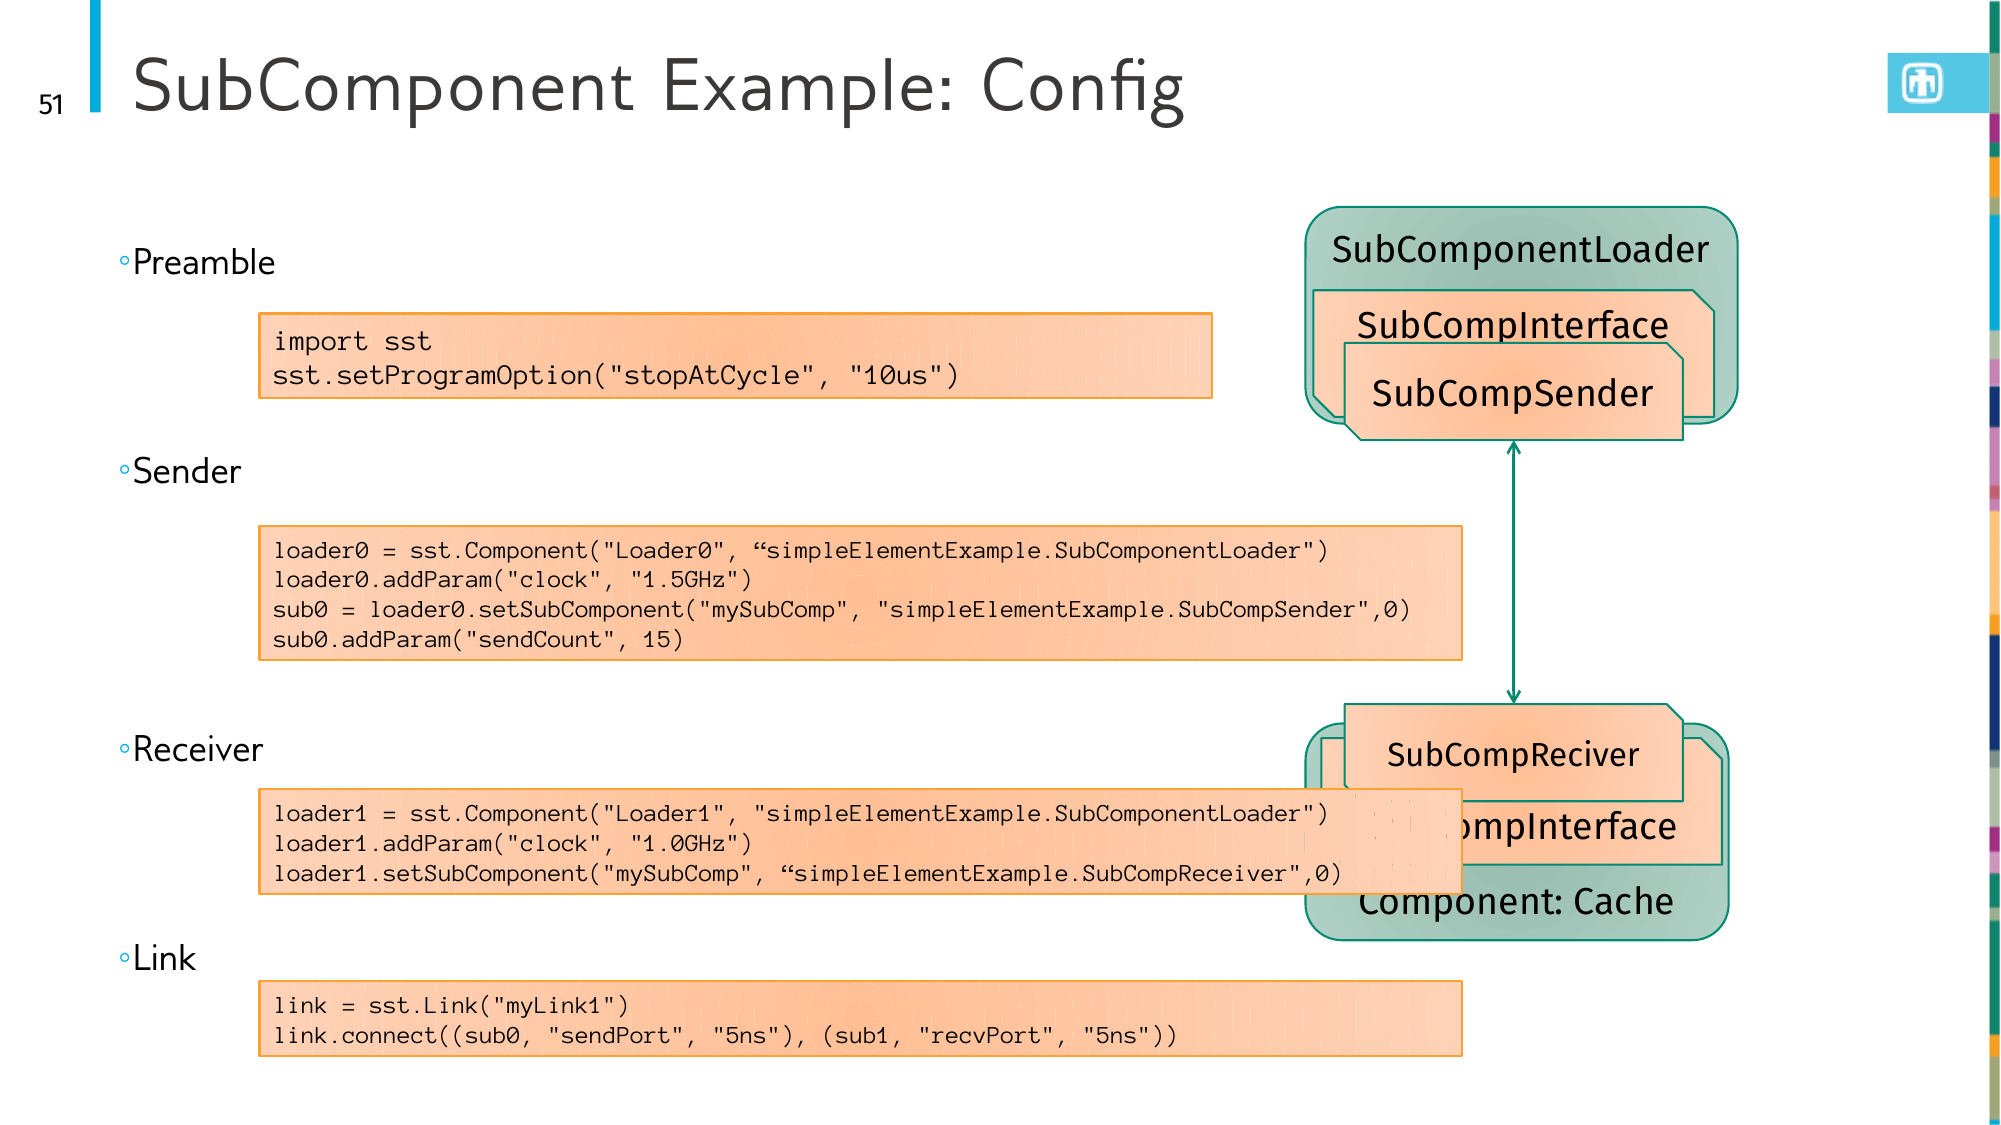

# SubComponent Example: Config
51
SubComponentLoader
SubCompInterface
SubCompSender
SubCompReciver
SubCompInterface
Component: Cache
Preamble

Sender

Receiver

Link

import sst
sst.setProgramOption("stopAtCycle", "10us")
loader0 = sst.Component("Loader0", “simpleElementExample.SubComponentLoader")
loader0.addParam("clock", "1.5GHz")
sub0 = loader0.setSubComponent("mySubComp", "simpleElementExample.SubCompSender",0)
sub0.addParam("sendCount", 15)
loader1 = sst.Component("Loader1", "simpleElementExample.SubComponentLoader")
loader1.addParam("clock", "1.0GHz")
loader1.setSubComponent("mySubComp", “simpleElementExample.SubCompReceiver",0)
link = sst.Link("myLink1")
link.connect((sub0, "sendPort", "5ns"), (sub1, "recvPort", "5ns"))